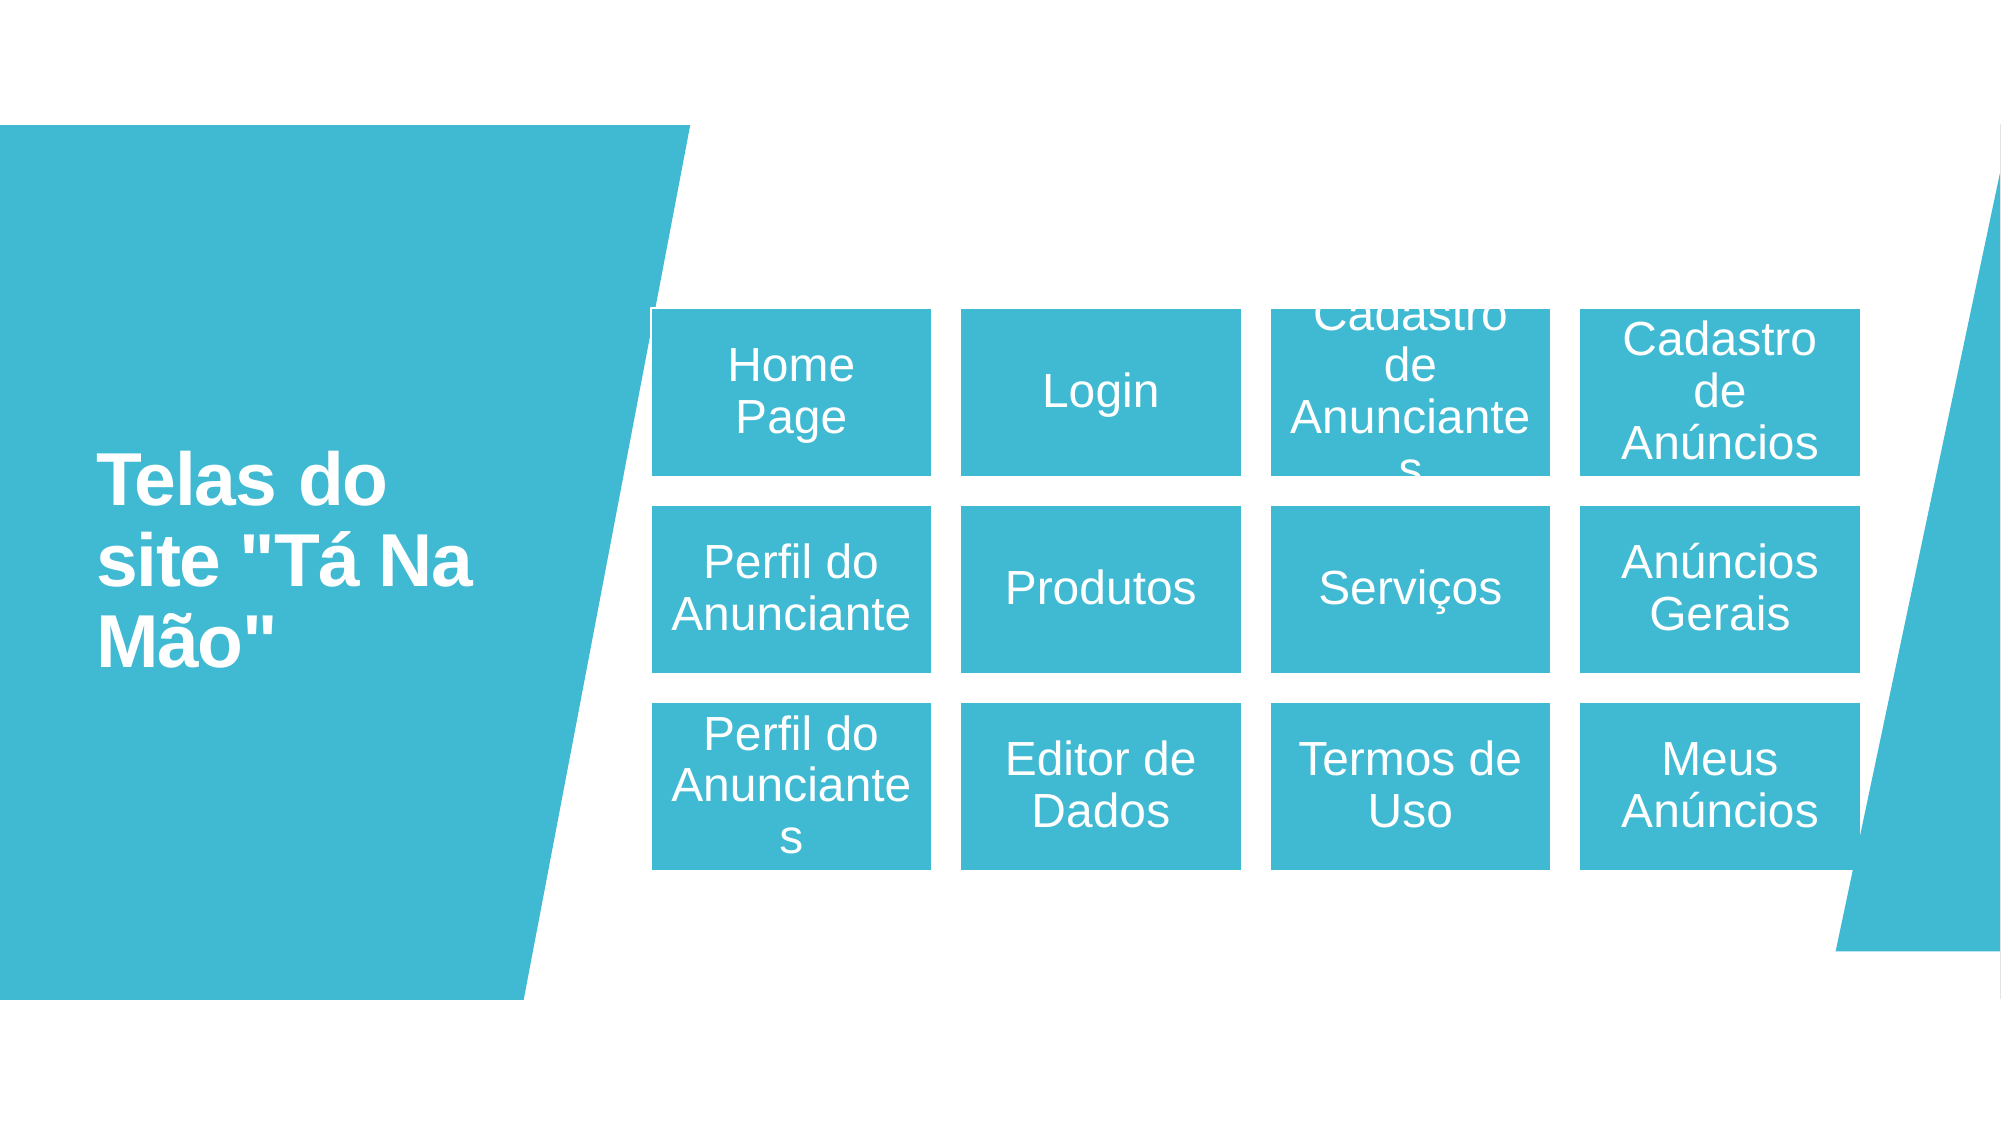

# Telas do site "Tá Na Mão"
Home Page
Login
Cadastro de Anunciantes
Cadastro de Anúncios
Perfil do Anunciante
Produtos
Serviços
Anúncios Gerais
Perfil do Anunciantes
Editor de Dados
Termos de Uso
Meus Anúncios